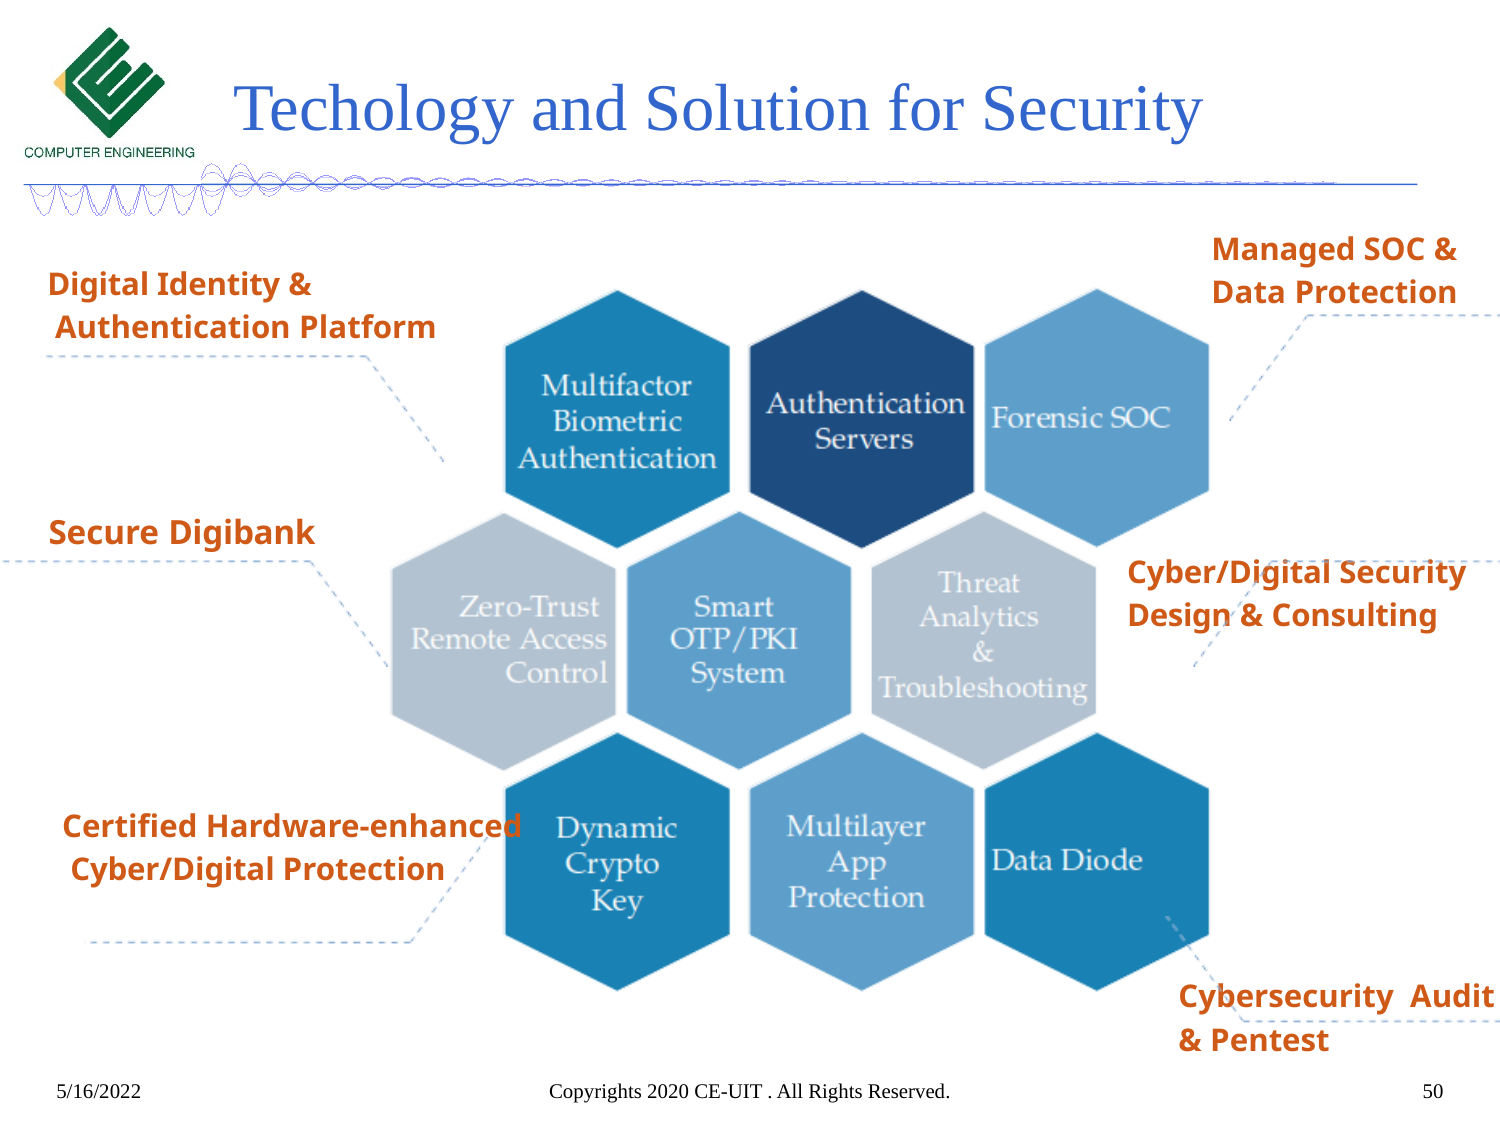

# Techology and Solution for Security
Managed SOC &  Data Protection
Digital Identity &  Authentication Platform

Secure Digibank
Cyber/Digital Security  Design & Consulting
Certified Hardware-enhanced  Cyber/Digital Protection
Cybersecurity  Audit & Pentest
Copyrights 2020 CE-UIT . All Rights Reserved.
50
5/16/2022